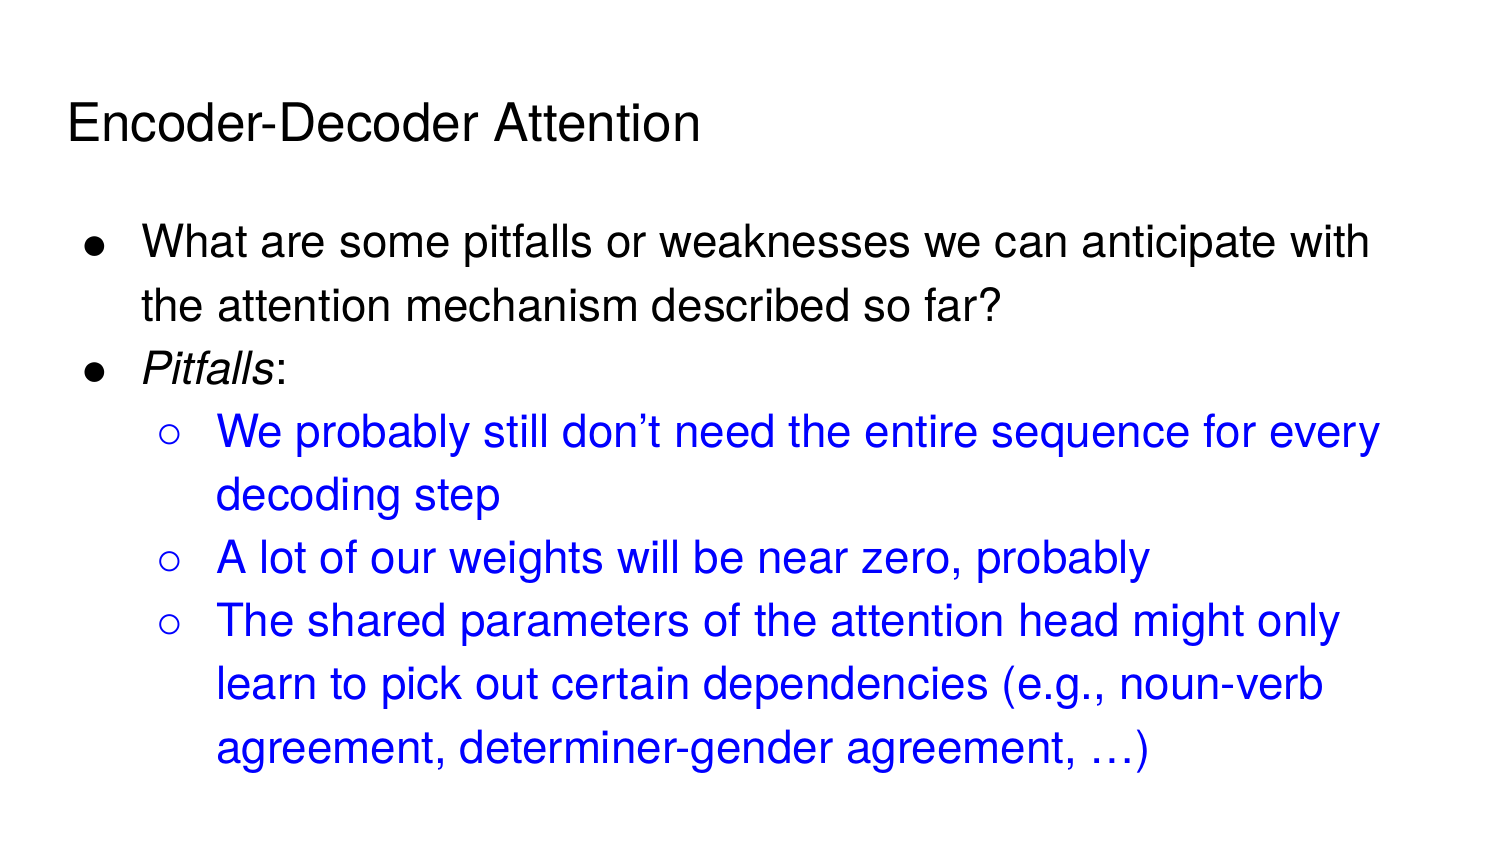

# Encoder-Decoder Attention
What are some pitfalls or weaknesses we can anticipate with the attention mechanism described so far?
Pitfalls:
We probably still don’t need the entire sequence for every decoding step
A lot of our weights will be near zero, probably
The shared parameters of the attention head might only learn to pick out certain dependencies (e.g., noun-verb agreement, determiner-gender agreement, …)